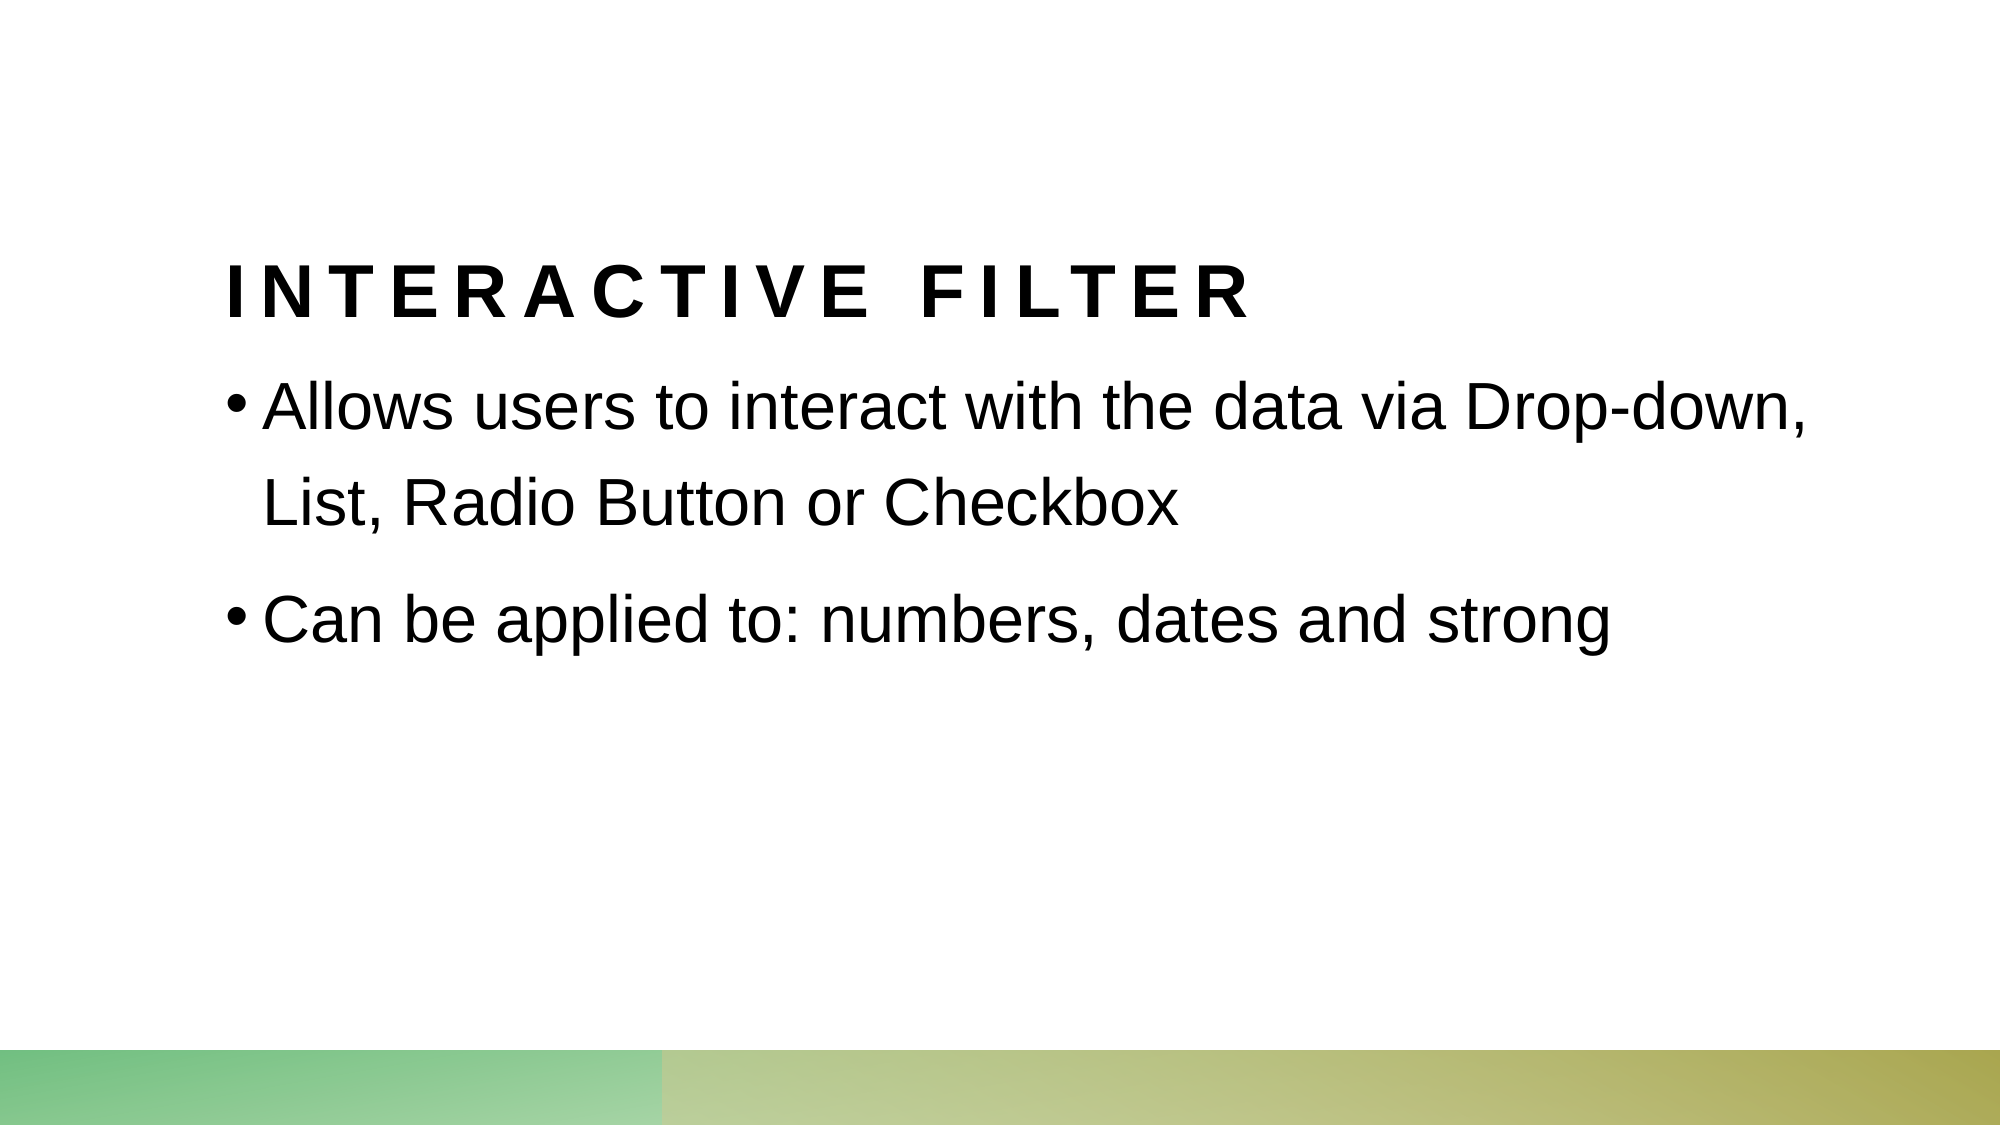

# Interactive Filter
Allows users to interact with the data via Drop-down, List, Radio Button or Checkbox
Can be applied to: numbers, dates and strong